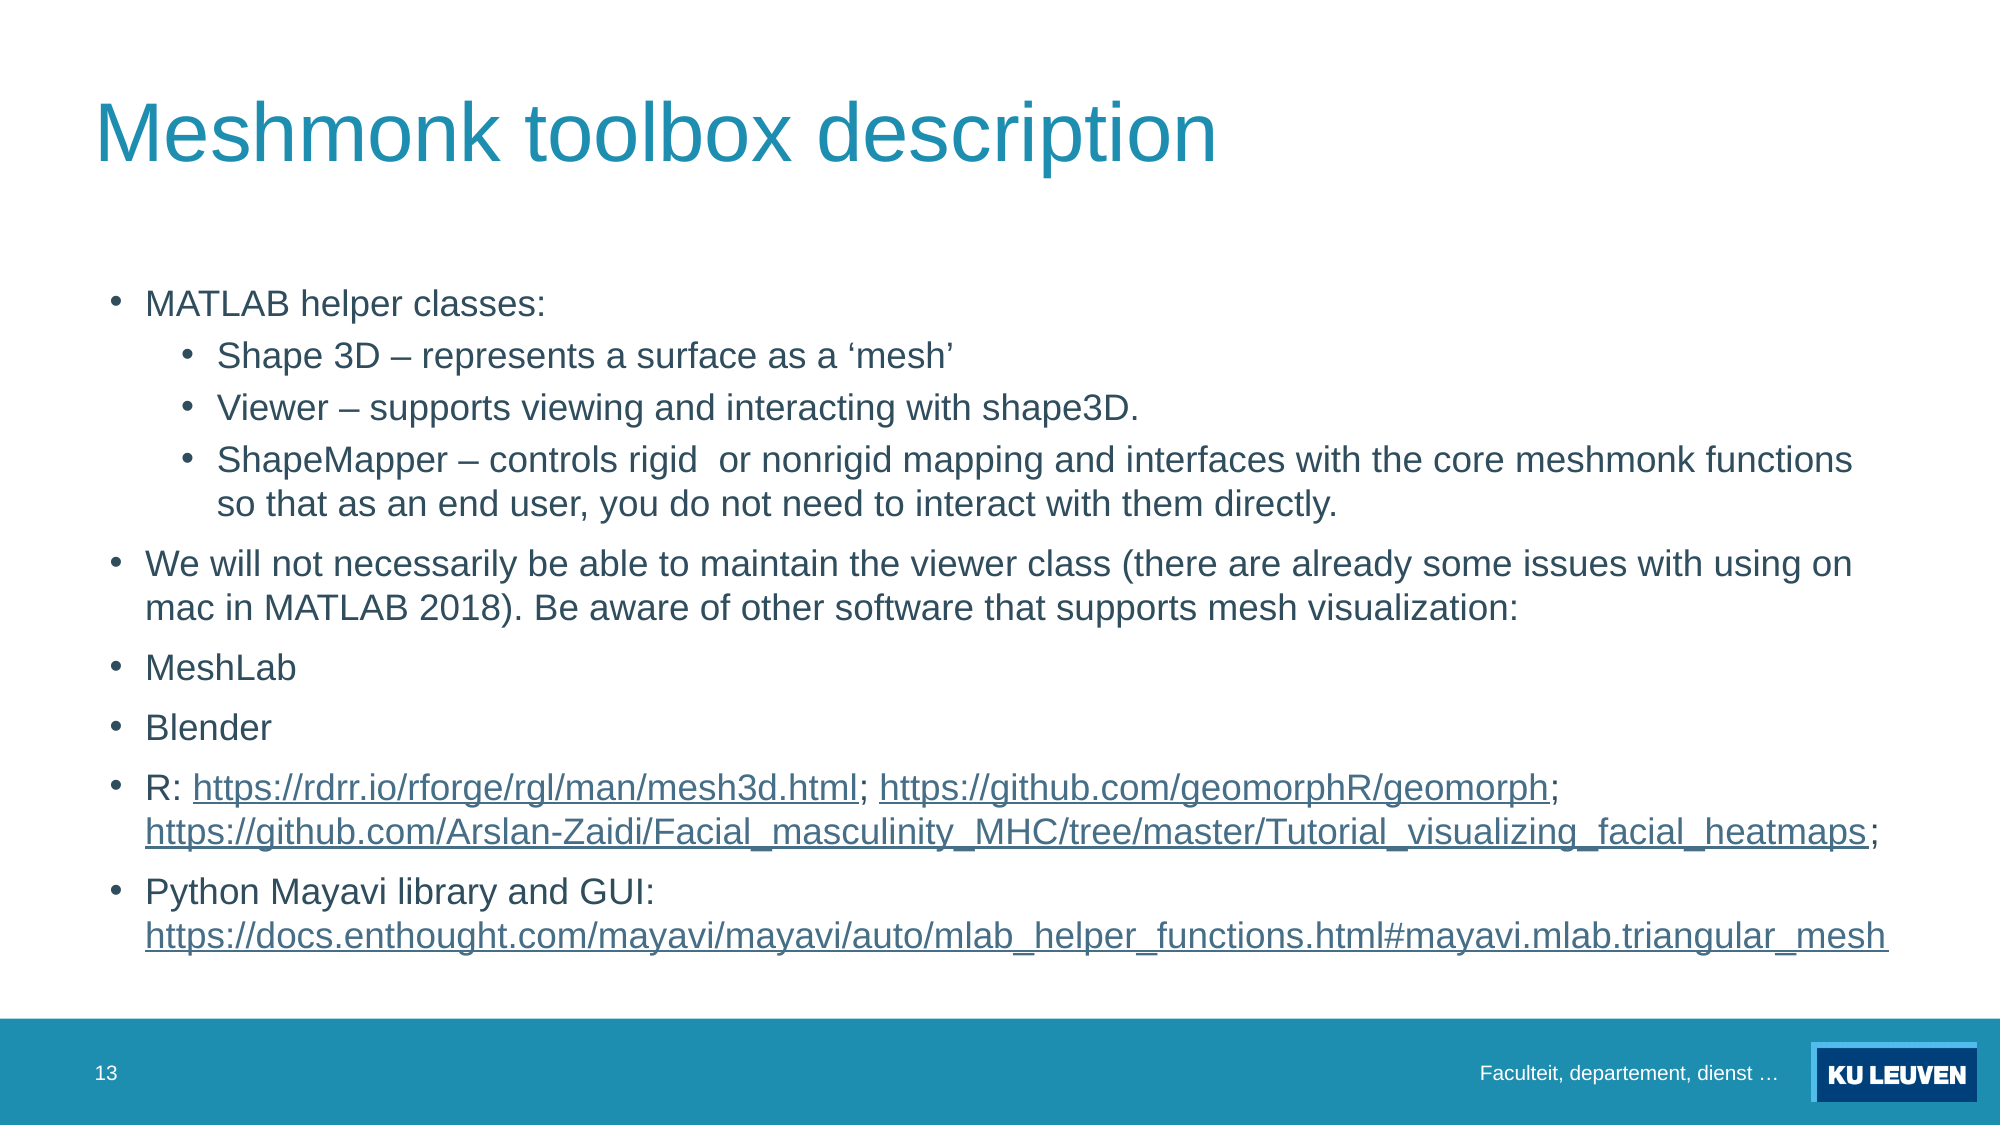

# Meshmonk toolbox description
MATLAB helper classes:
Shape 3D – represents a surface as a ‘mesh’
Viewer – supports viewing and interacting with shape3D.
ShapeMapper – controls rigid  or nonrigid mapping and interfaces with the core meshmonk functions so that as an end user, you do not need to interact with them directly.
We will not necessarily be able to maintain the viewer class (there are already some issues with using on mac in MATLAB 2018). Be aware of other software that supports mesh visualization:
MeshLab
Blender
R: https://rdrr.io/rforge/rgl/man/mesh3d.html; https://github.com/geomorphR/geomorph; https://github.com/Arslan-Zaidi/Facial_masculinity_MHC/tree/master/Tutorial_visualizing_facial_heatmaps;
Python Mayavi library and GUI: https://docs.enthought.com/mayavi/mayavi/auto/mlab_helper_functions.html#mayavi.mlab.triangular_mesh

13
Faculteit, departement, dienst …